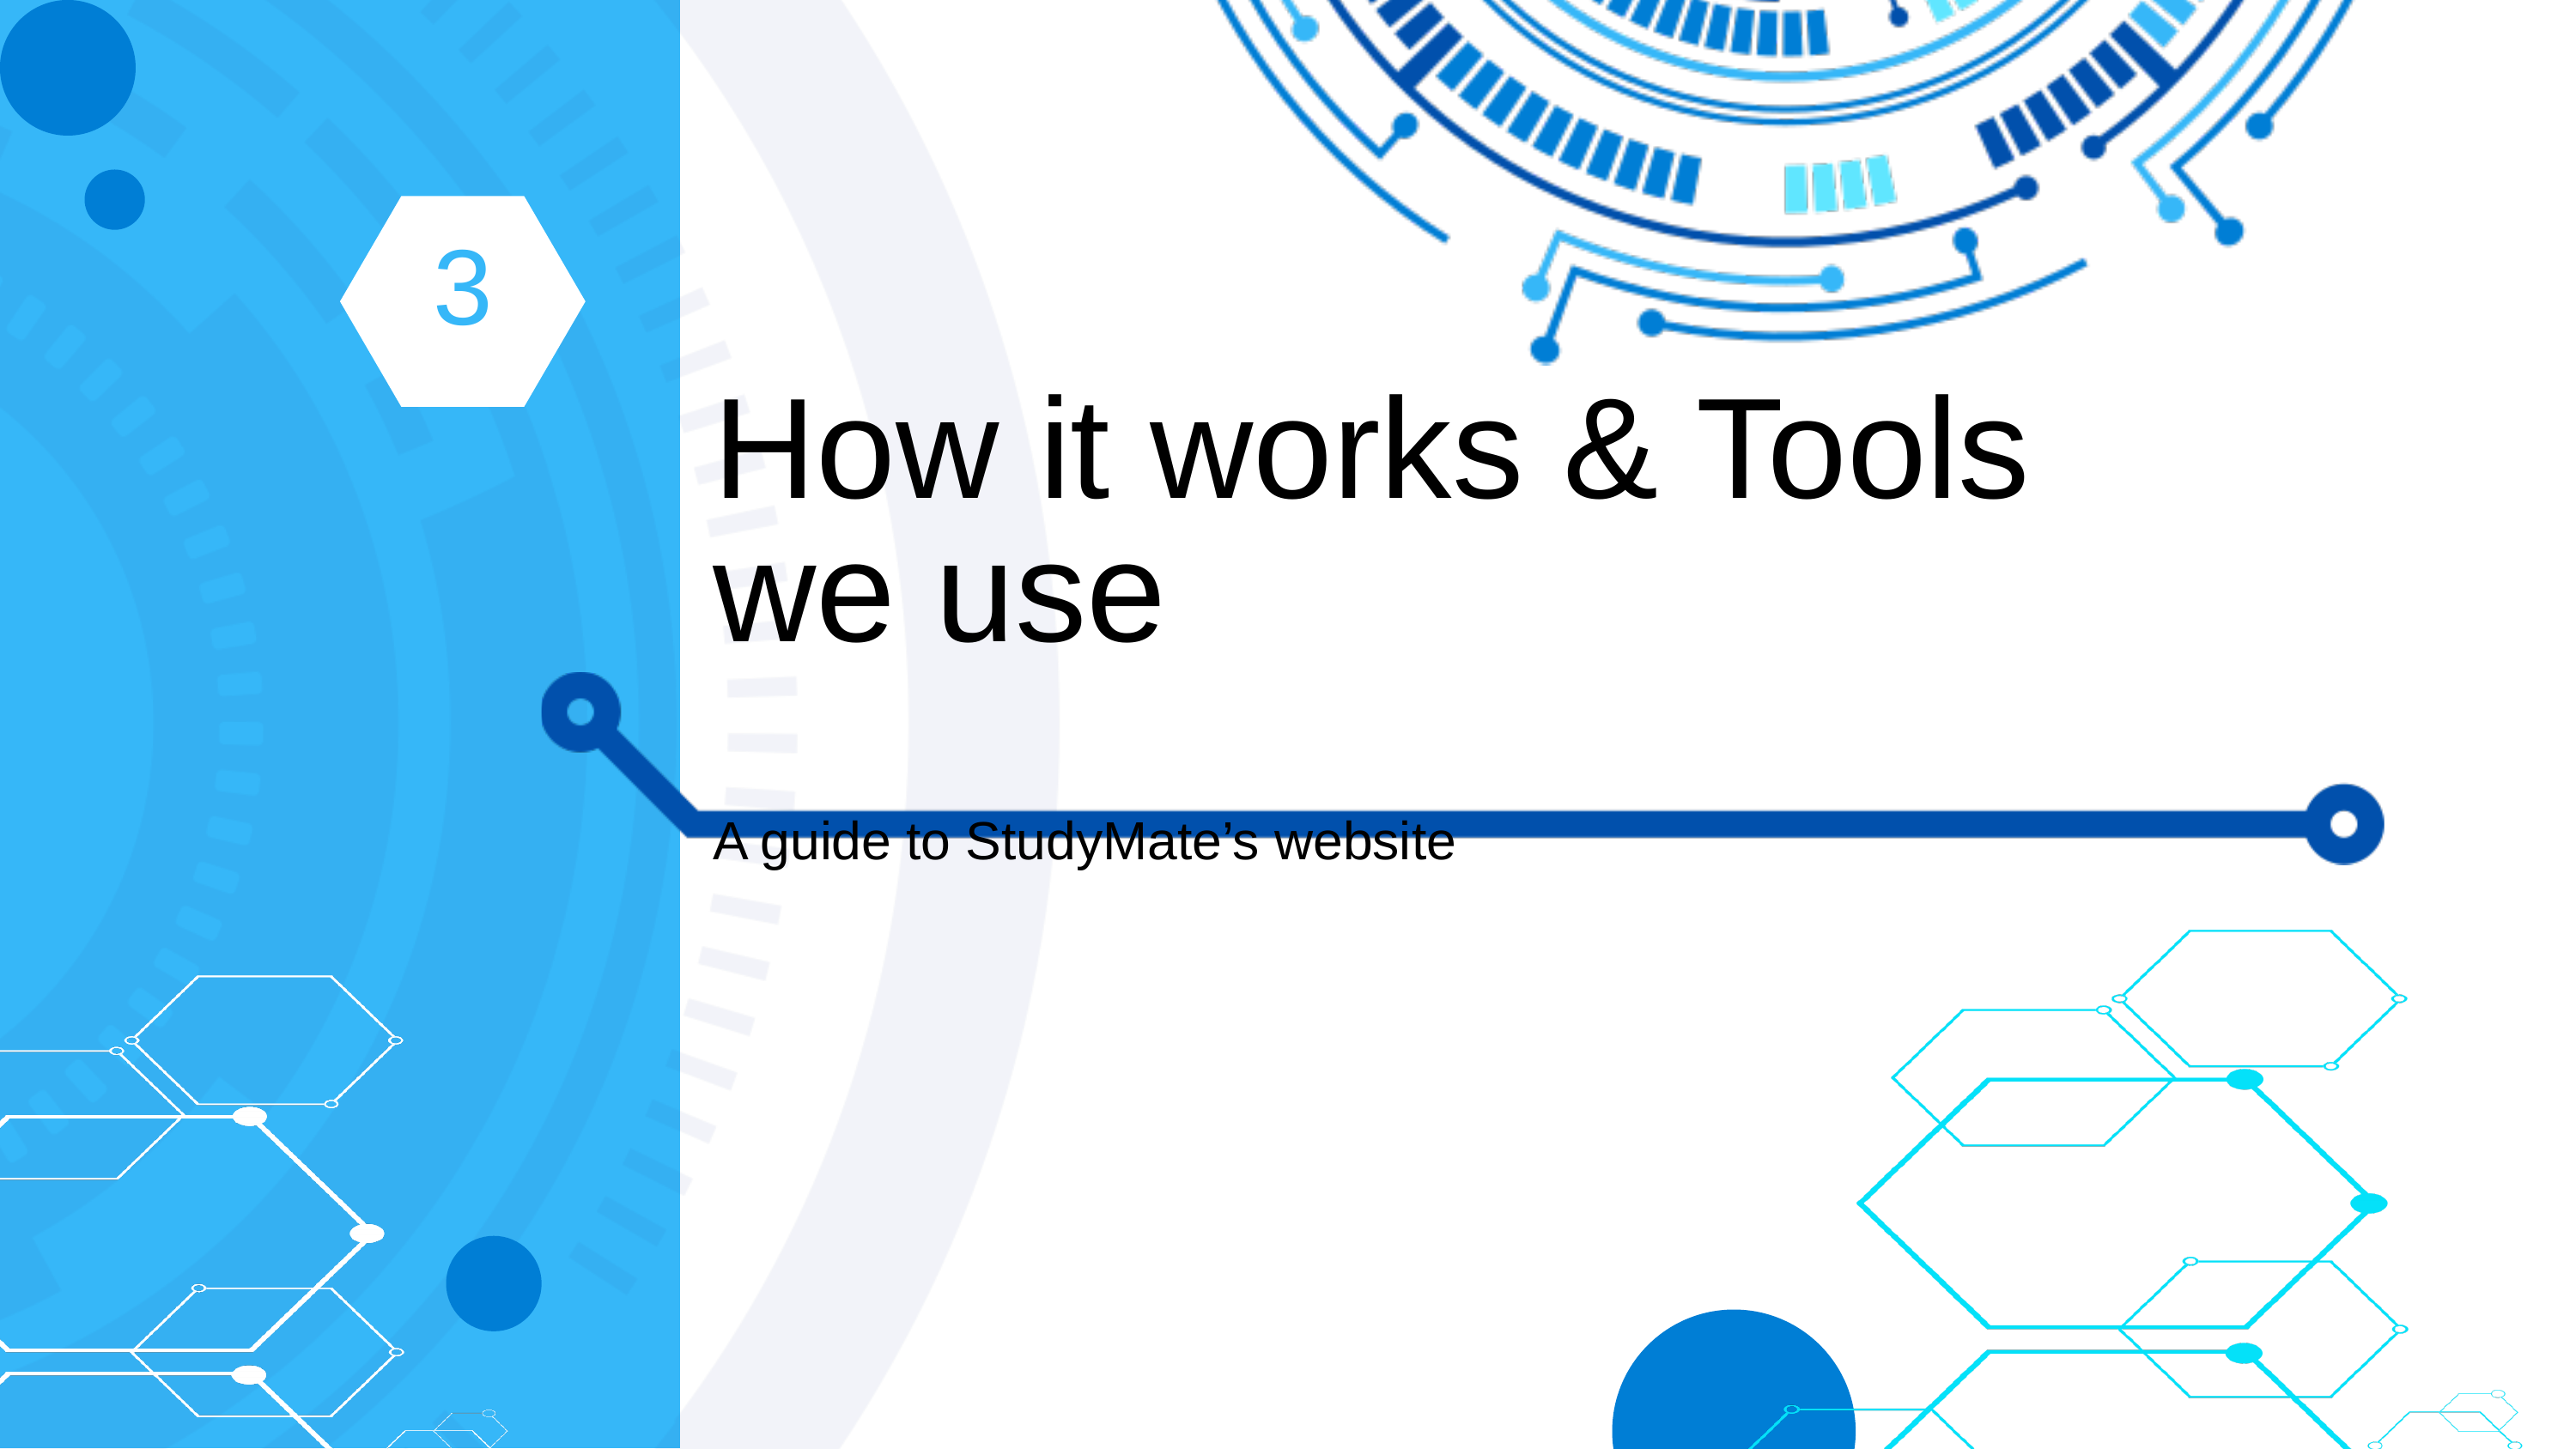

3
How it works & Tools we use

A guide to StudyMate’s website